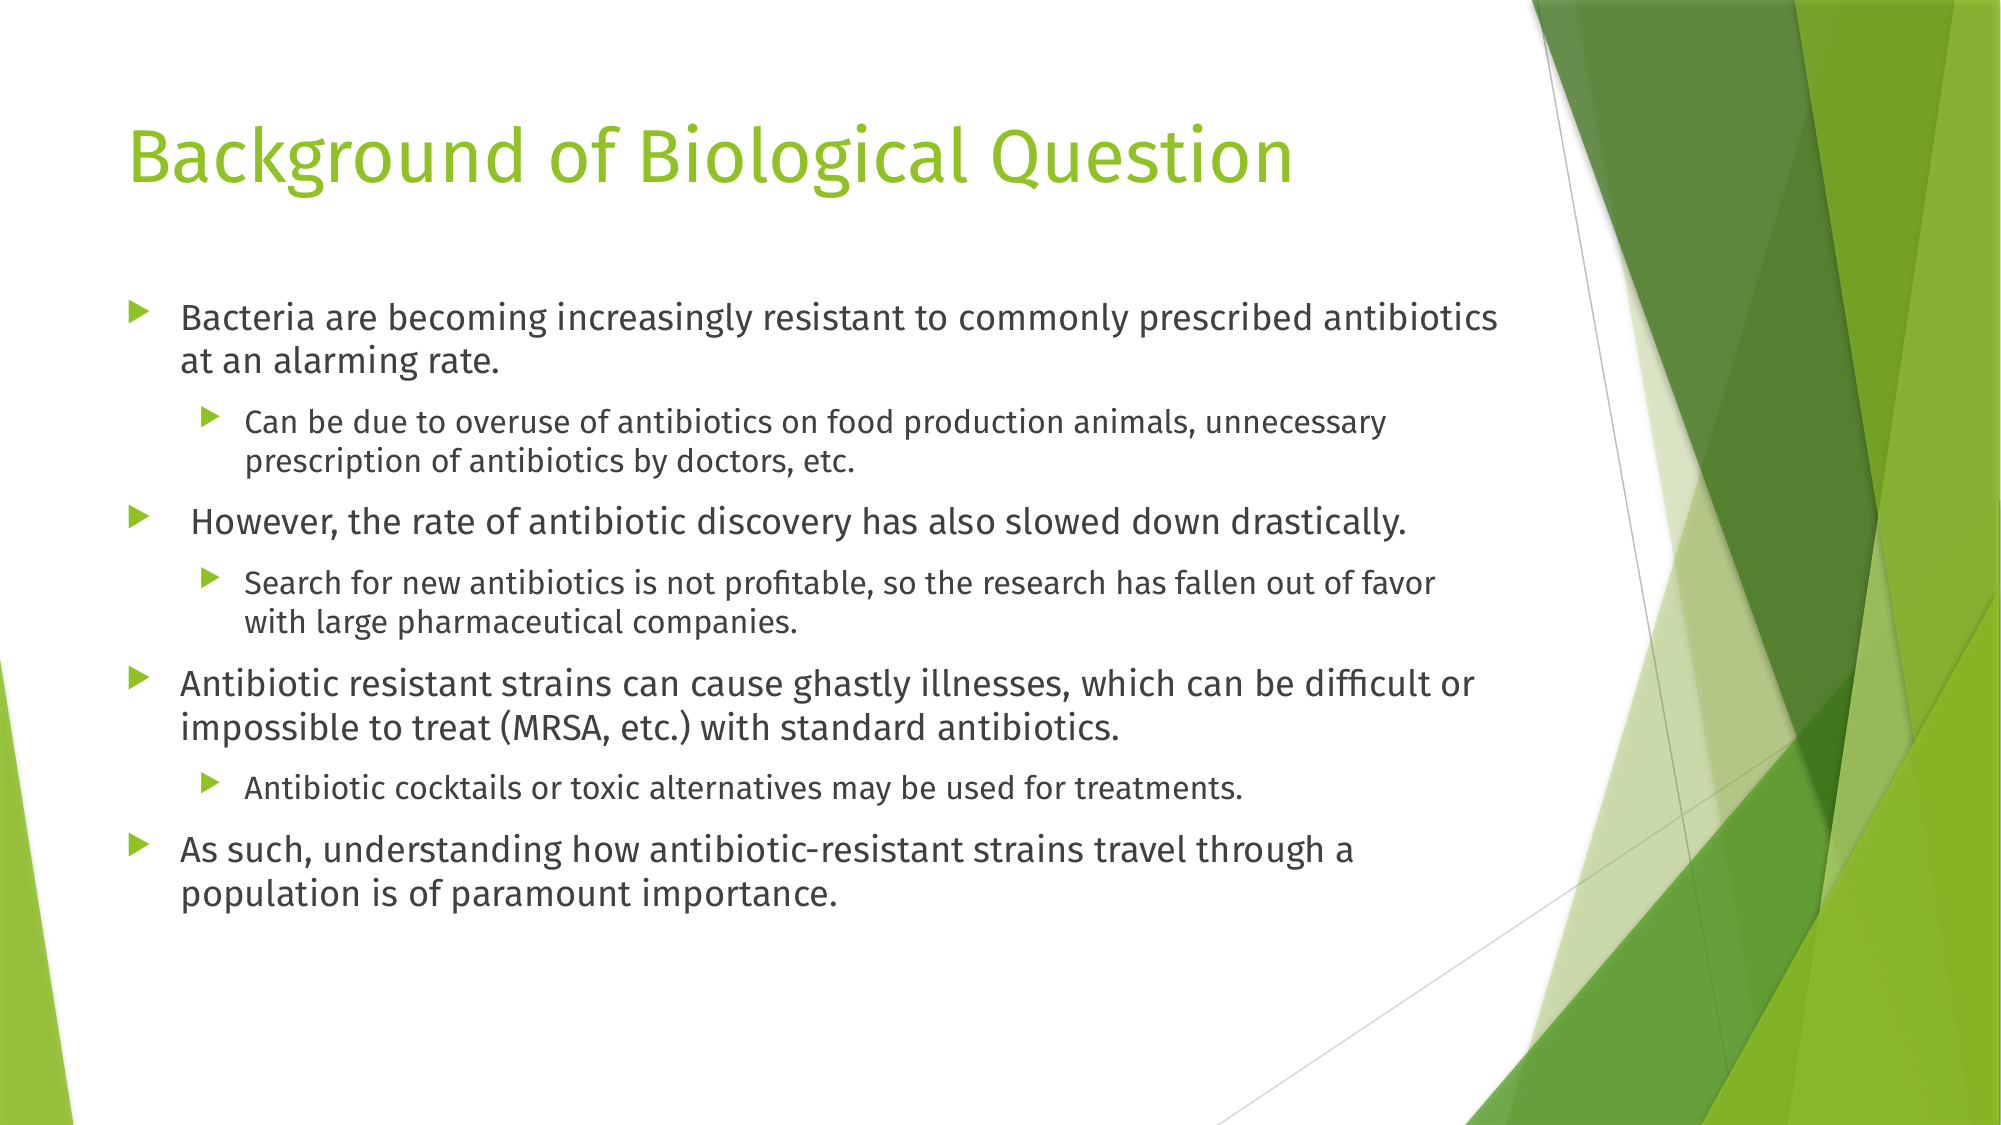

# Background of Biological Question
Bacteria are becoming increasingly resistant to commonly prescribed antibiotics at an alarming rate.
Can be due to overuse of antibiotics on food production animals, unnecessary prescription of antibiotics by doctors, etc.
 However, the rate of antibiotic discovery has also slowed down drastically.
Search for new antibiotics is not profitable, so the research has fallen out of favor with large pharmaceutical companies.
Antibiotic resistant strains can cause ghastly illnesses, which can be difficult or impossible to treat (MRSA, etc.) with standard antibiotics.
Antibiotic cocktails or toxic alternatives may be used for treatments.
As such, understanding how antibiotic-resistant strains travel through a population is of paramount importance.